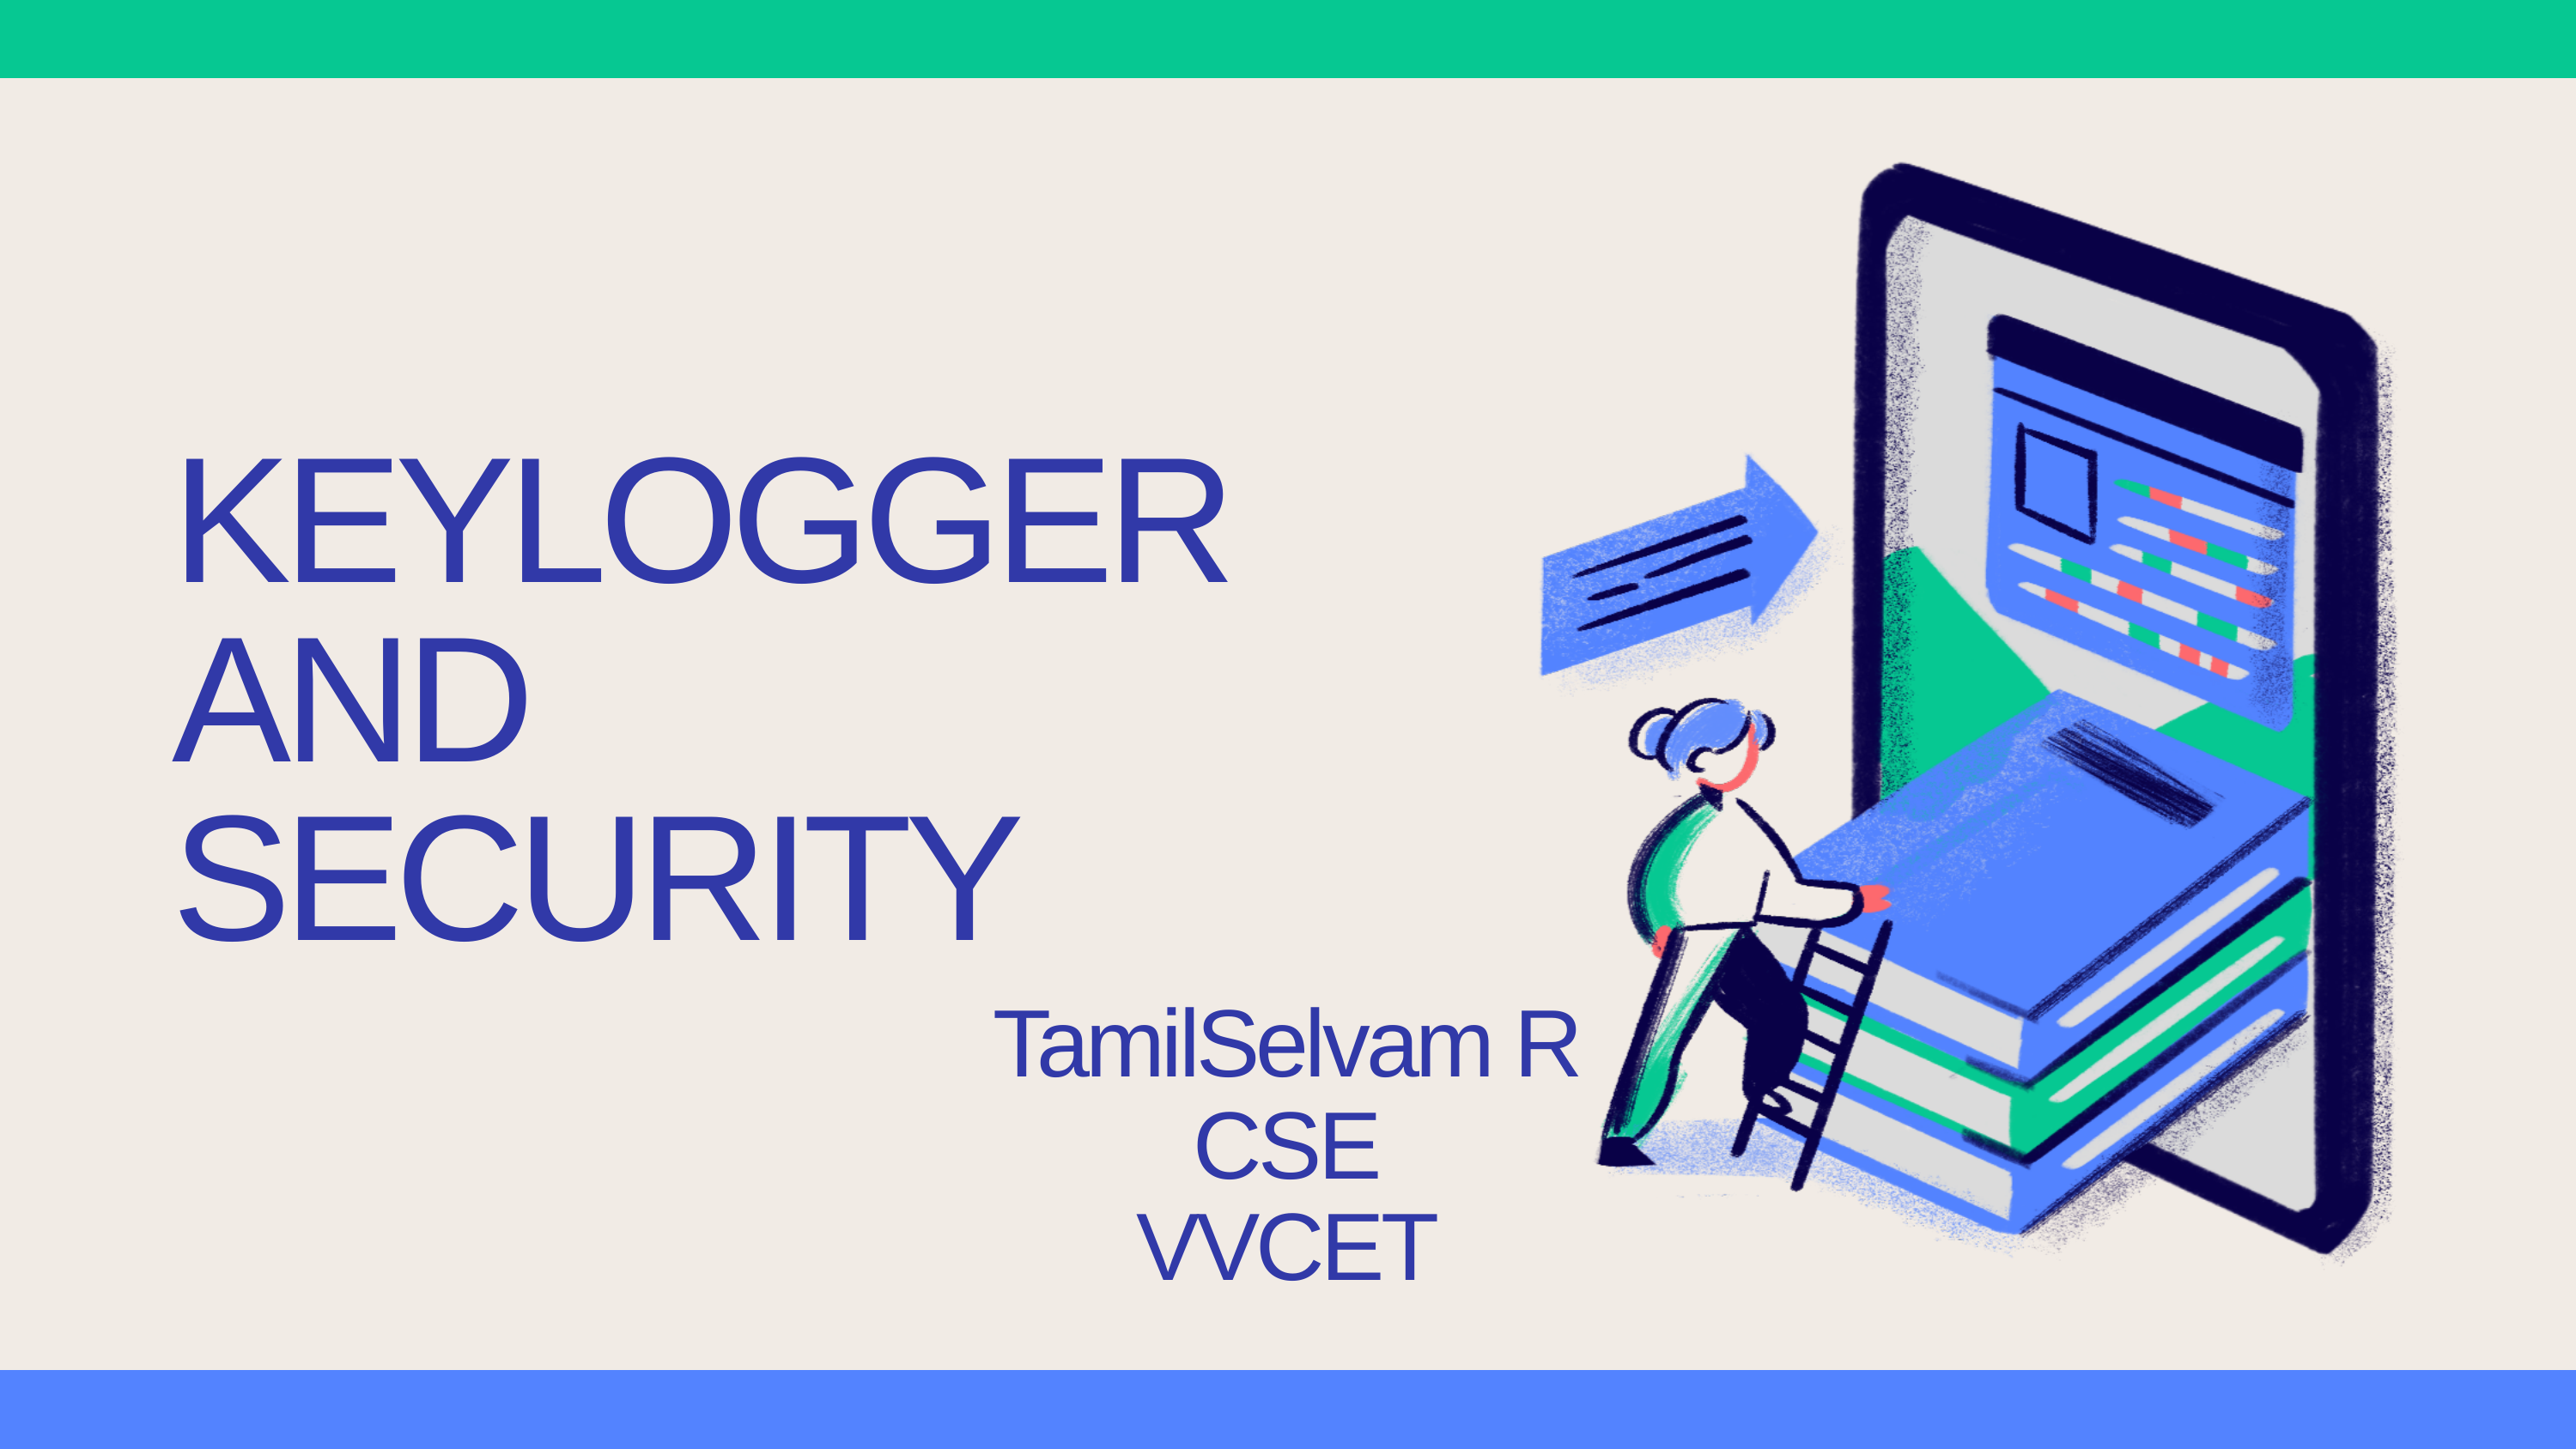

KEYLOGGER AND SECURITY
TamilSelvam R
CSE
VVCET